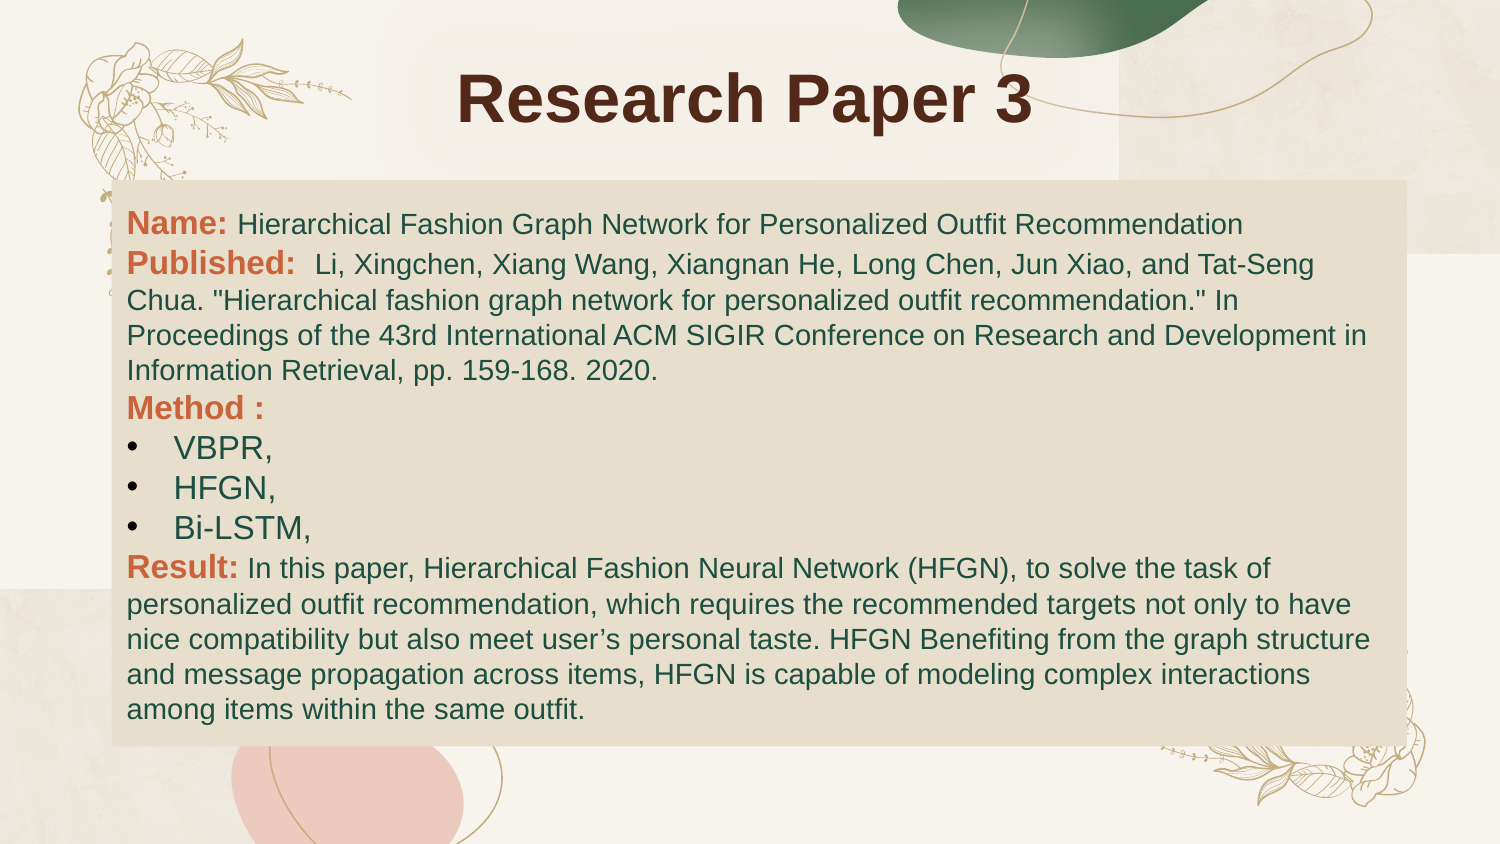

Research Paper 3
Name: Hierarchical Fashion Graph Network for Personalized Outfit Recommendation
Published:  Li, Xingchen, Xiang Wang, Xiangnan He, Long Chen, Jun Xiao, and Tat-Seng Chua. "Hierarchical fashion graph network for personalized outfit recommendation." In Proceedings of the 43rd International ACM SIGIR Conference on Research and Development in Information Retrieval, pp. 159-168. 2020.
Method :
VBPR,
HFGN,
Bi-LSTM,
Result: In this paper, Hierarchical Fashion Neural Network (HFGN), to solve the task of personalized outfit recommendation, which requires the recommended targets not only to have nice compatibility but also meet user’s personal taste. HFGN Benefiting from the graph structure and message propagation across items, HFGN is capable of modeling complex interactions among items within the same outfit.